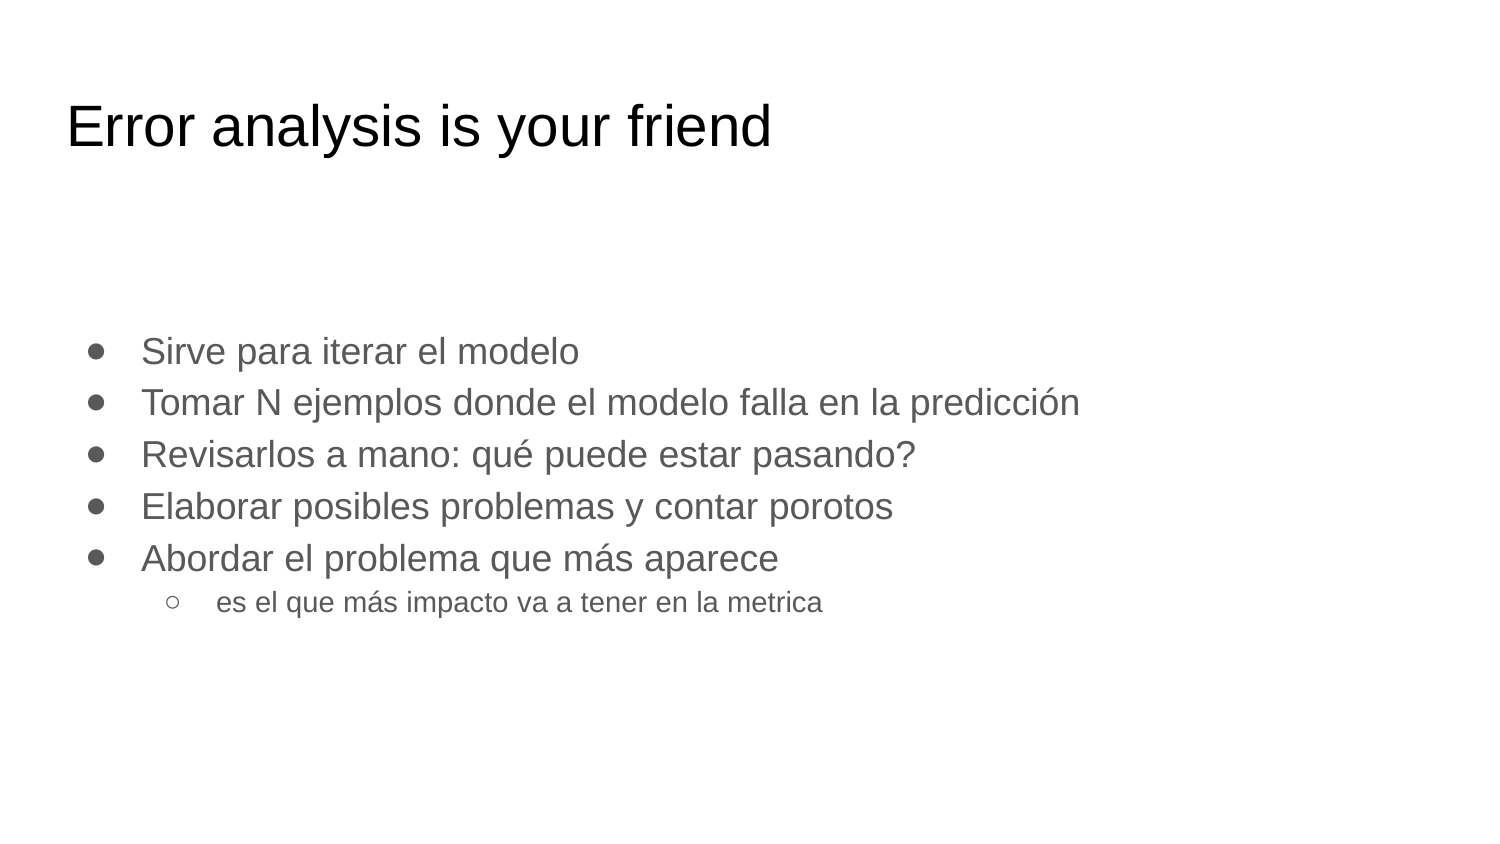

# Error analysis is your friend
Sirve para iterar el modelo
Tomar N ejemplos donde el modelo falla en la predicción
Revisarlos a mano: qué puede estar pasando?
Elaborar posibles problemas y contar porotos
Abordar el problema que más aparece
es el que más impacto va a tener en la metrica